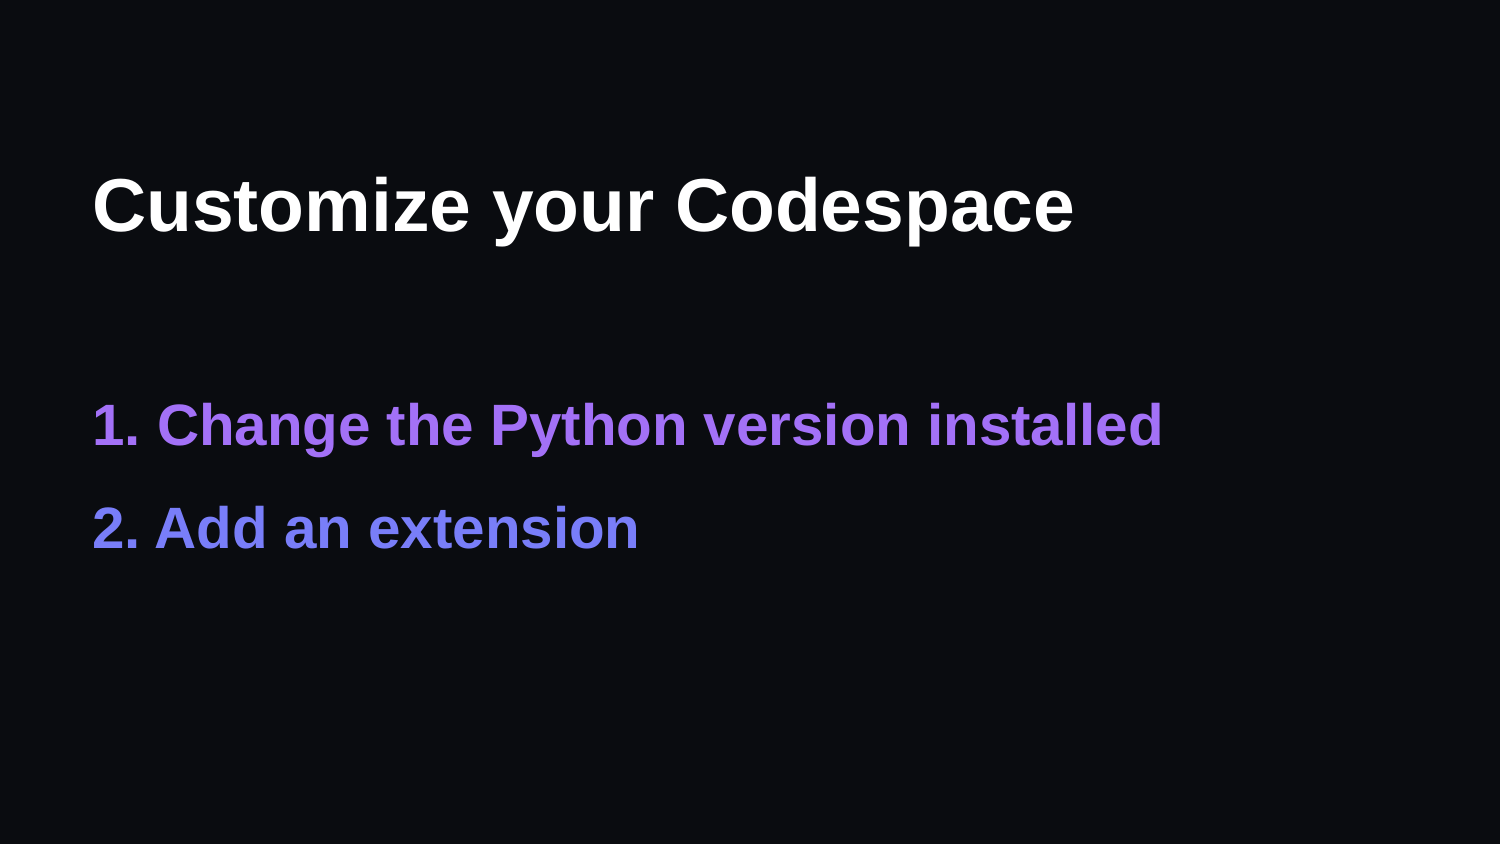

# Customize your Codespace
1. Change the Python version installed
2. Add an extension